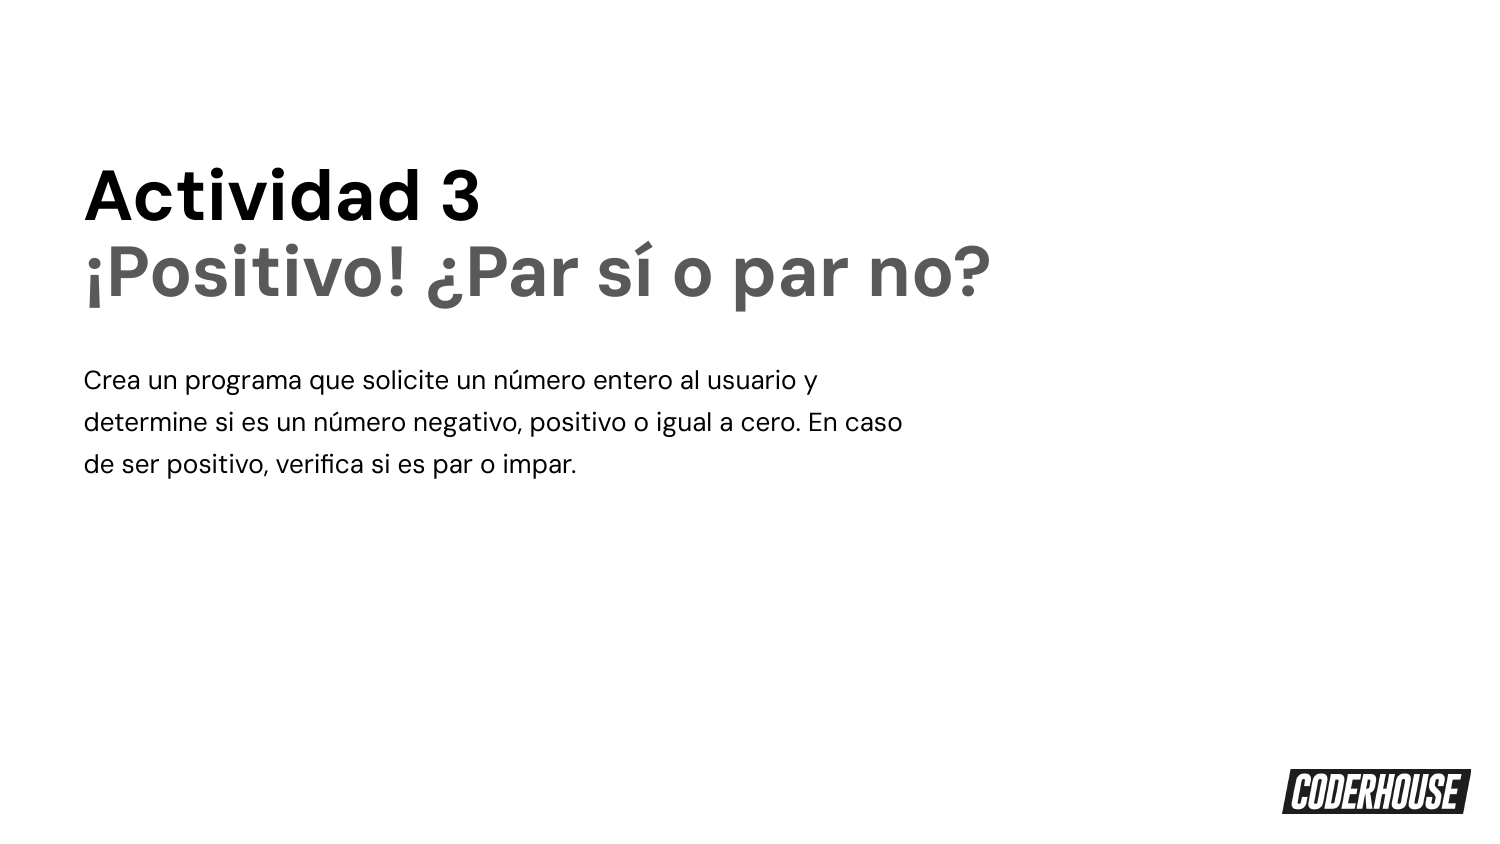

Actividad 3
¡Positivo! ¿Par sí o par no?

Crea un programa que solicite un número entero al usuario y determine si es un número negativo, positivo o igual a cero. En caso de ser positivo, verifica si es par o impar.